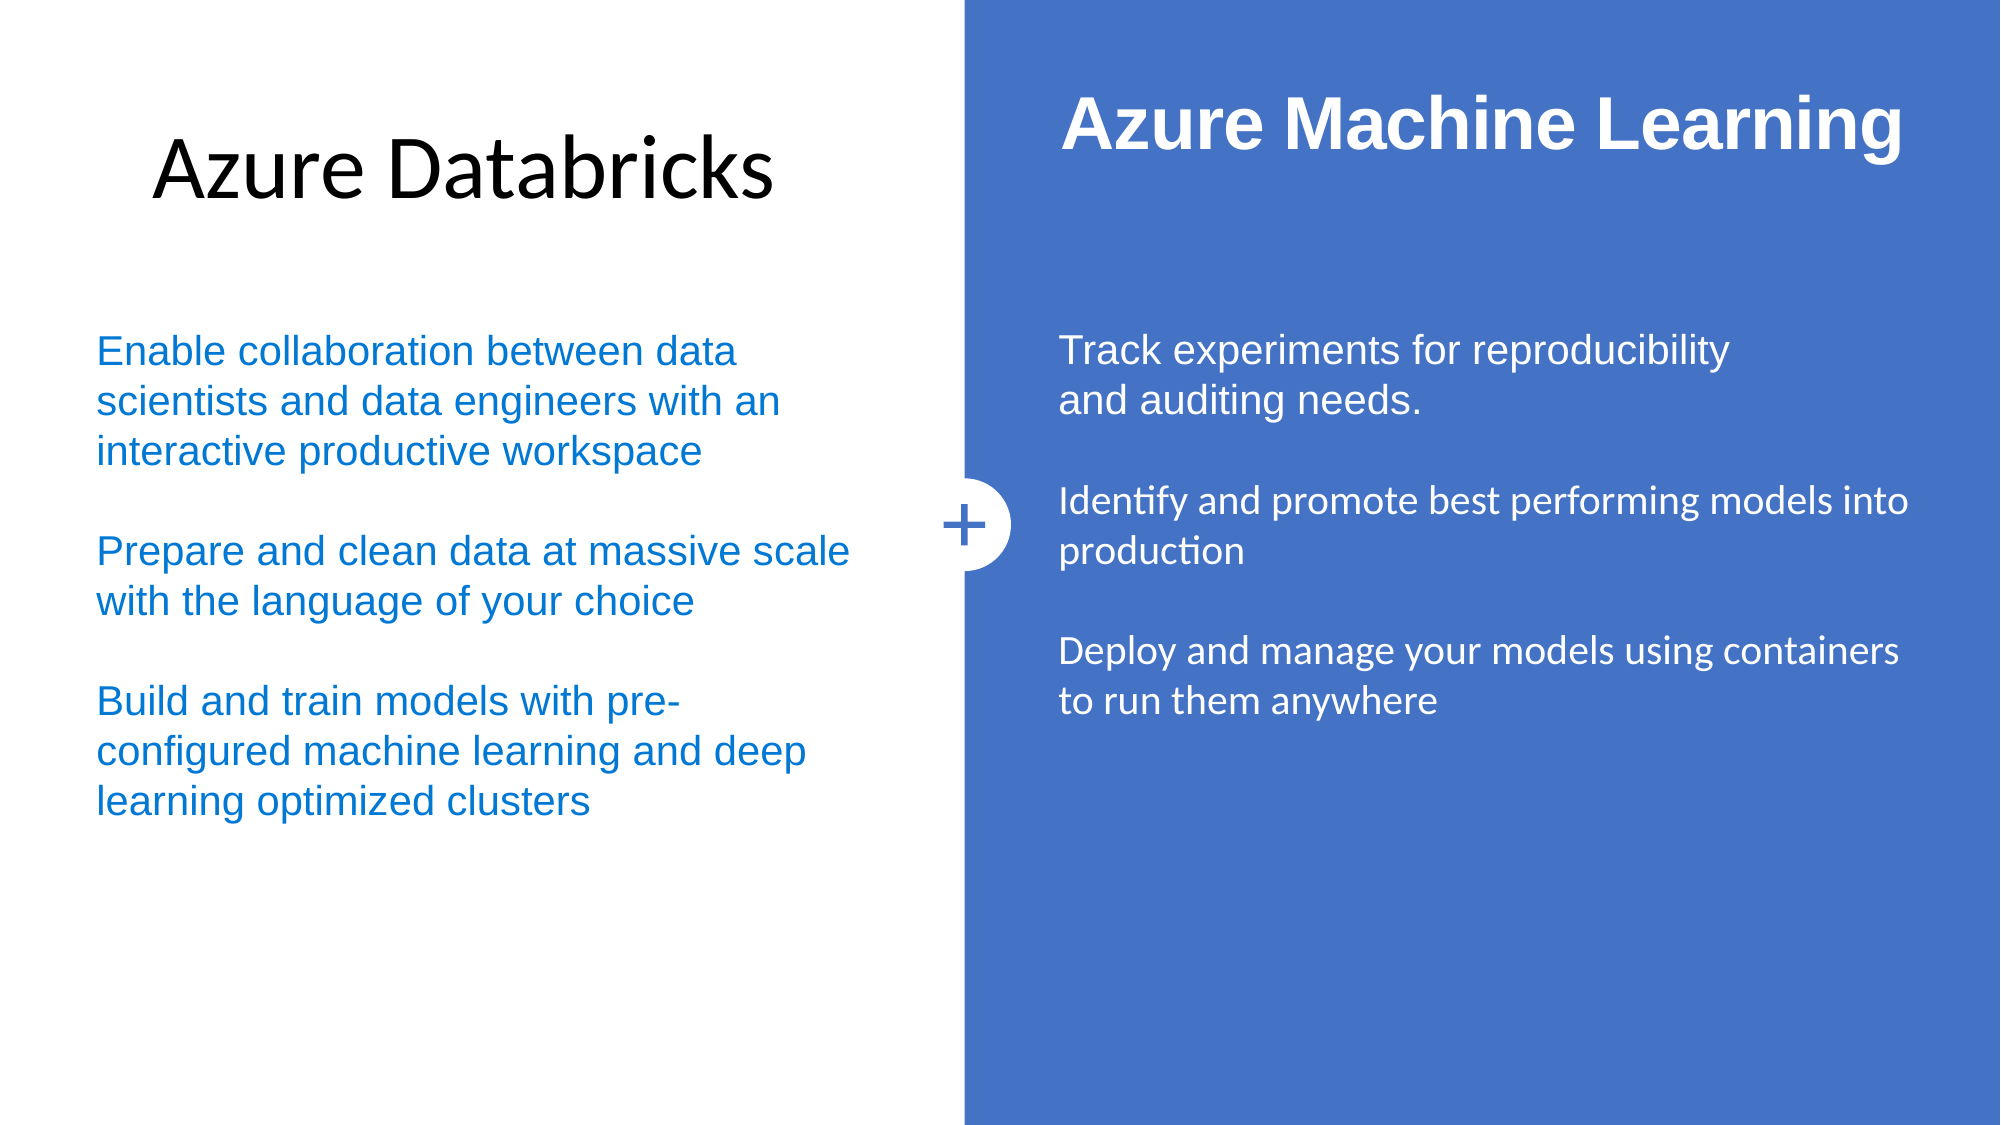

# Azure Databricks
Azure Machine Learning
Track experiments for reproducibility
and auditing needs.

Identify and promote best performing models into production

Deploy and manage your models using containers to run them anywhere

Enable collaboration between data scientists and data engineers with an interactive productive workspace

Prepare and clean data at massive scale with the language of your choice

Build and train models with pre-configured machine learning and deep learning optimized clusters